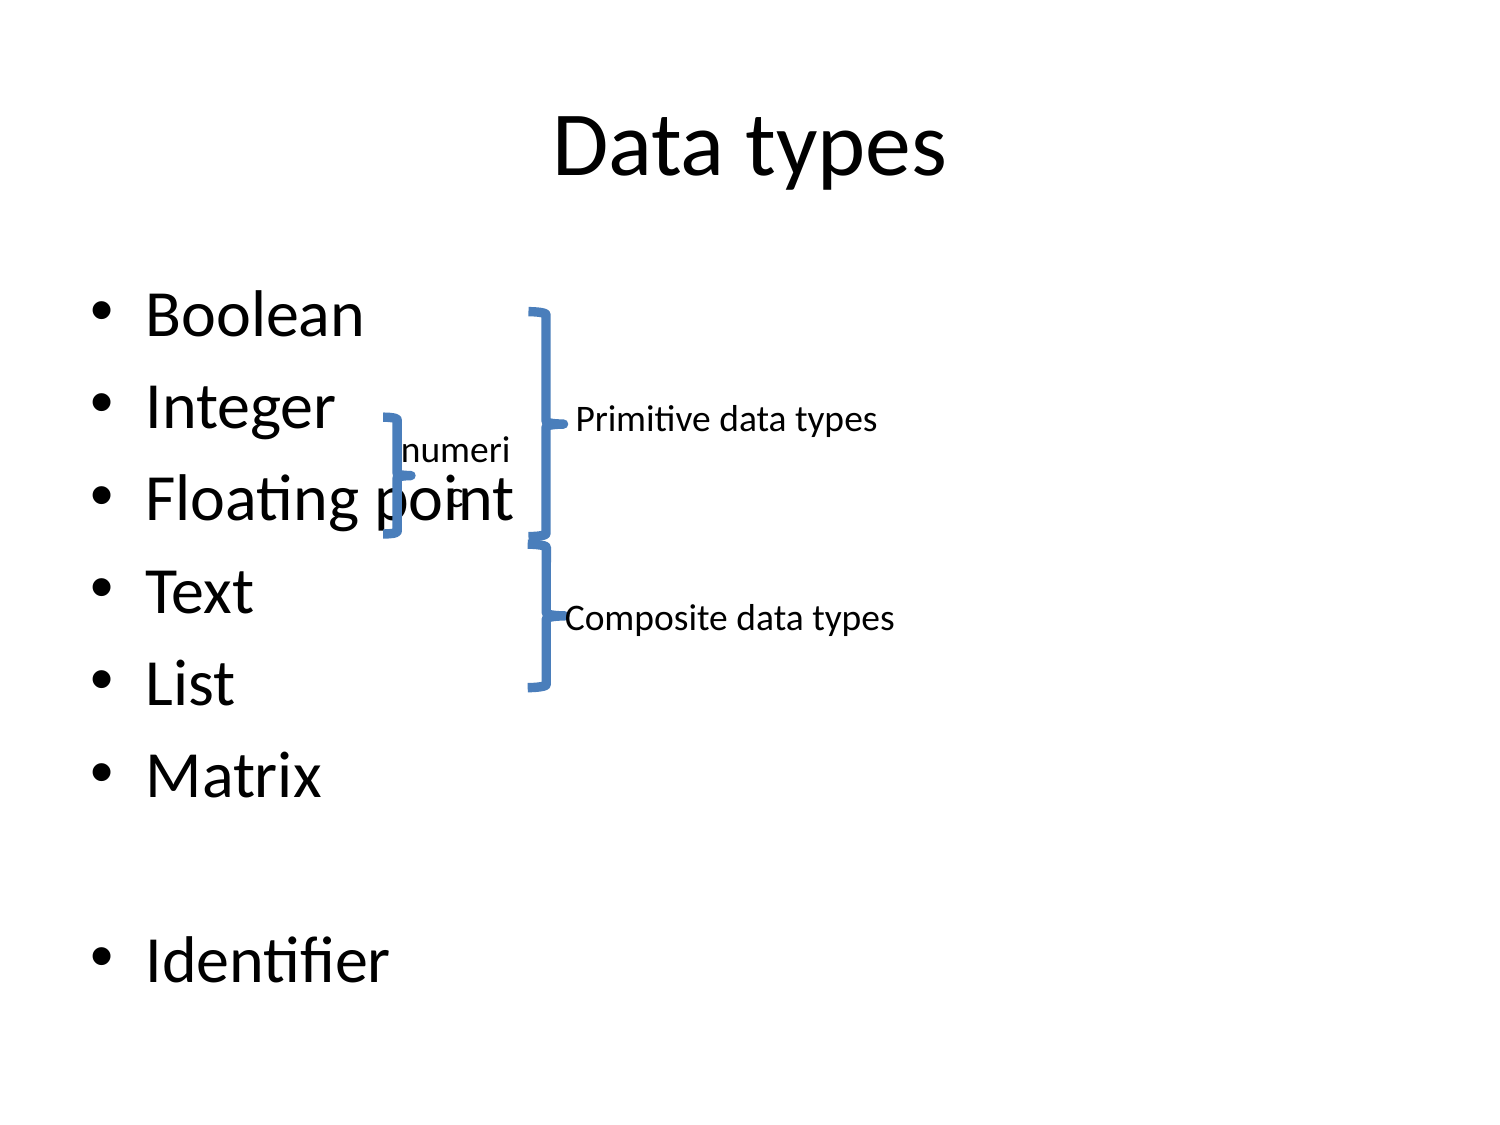

# Data types
Boolean
Integer
Floating point
Text
List
Matrix

Identifier

Primitive data types
numeric

Composite data types